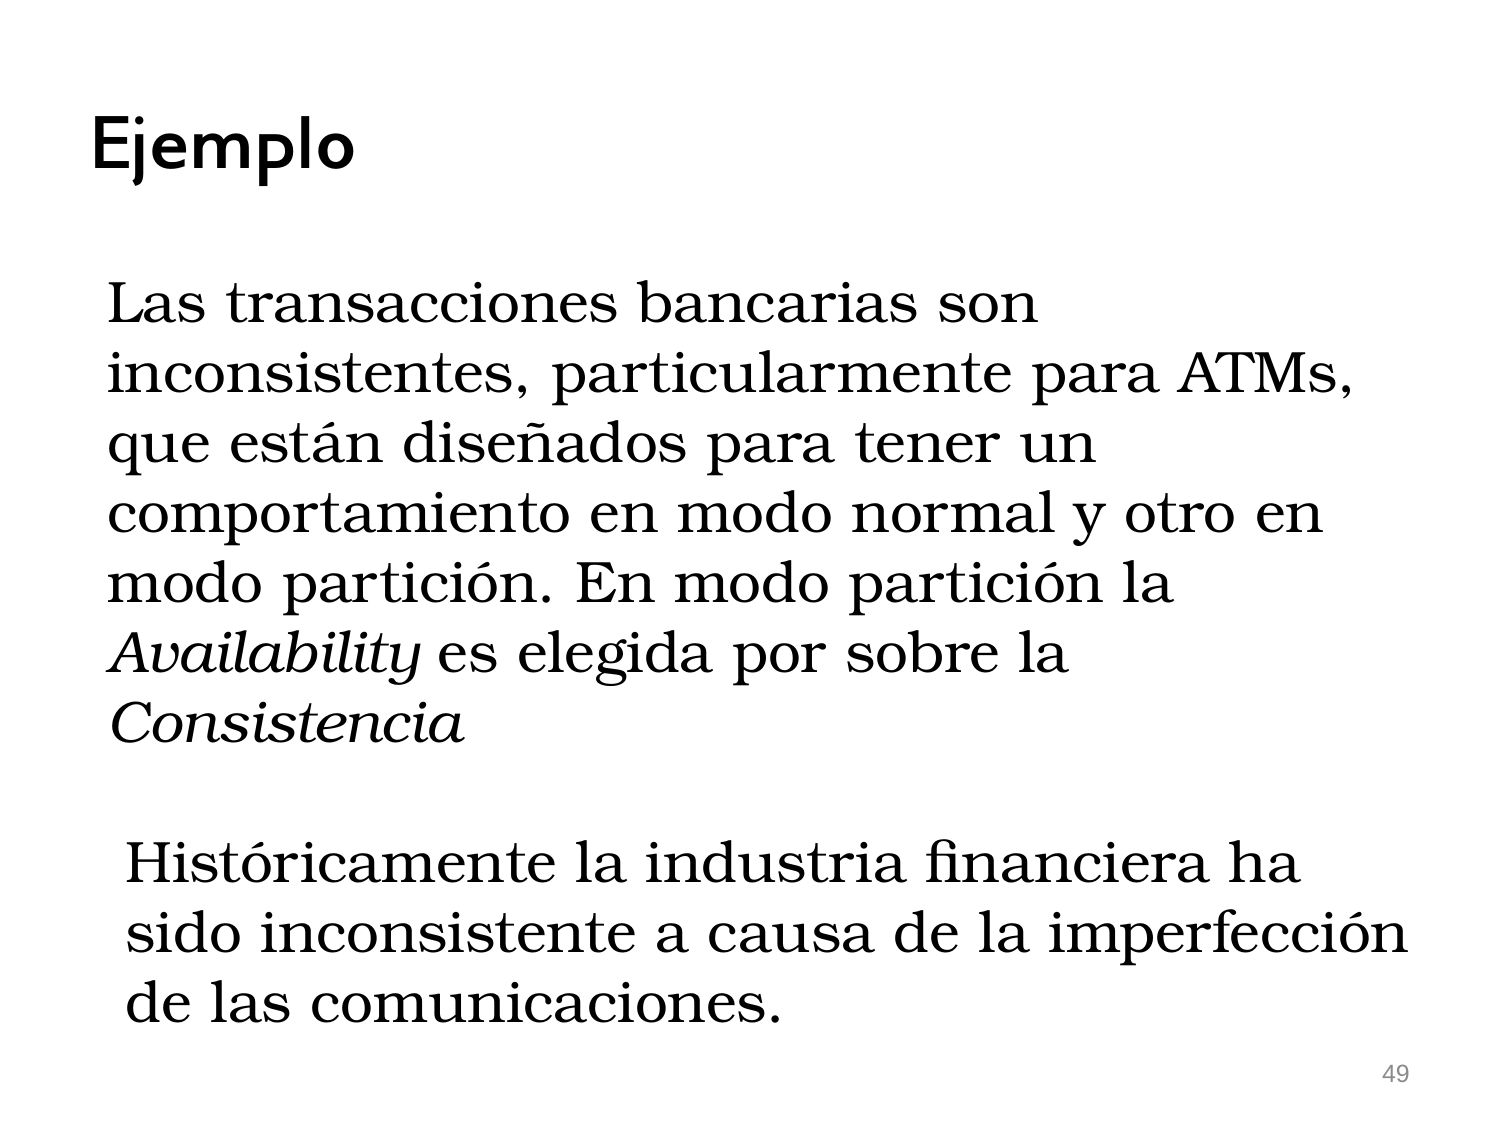

# Ejemplo
Las transacciones bancarias son inconsistentes, particularmente para ATMs, que están diseñados para tener un comportamiento en modo normal y otro en modo partición. En modo partición la Availability es elegida por sobre la Consistencia
Históricamente la industria financiera ha sido inconsistente a causa de la imperfección de las comunicaciones.
49